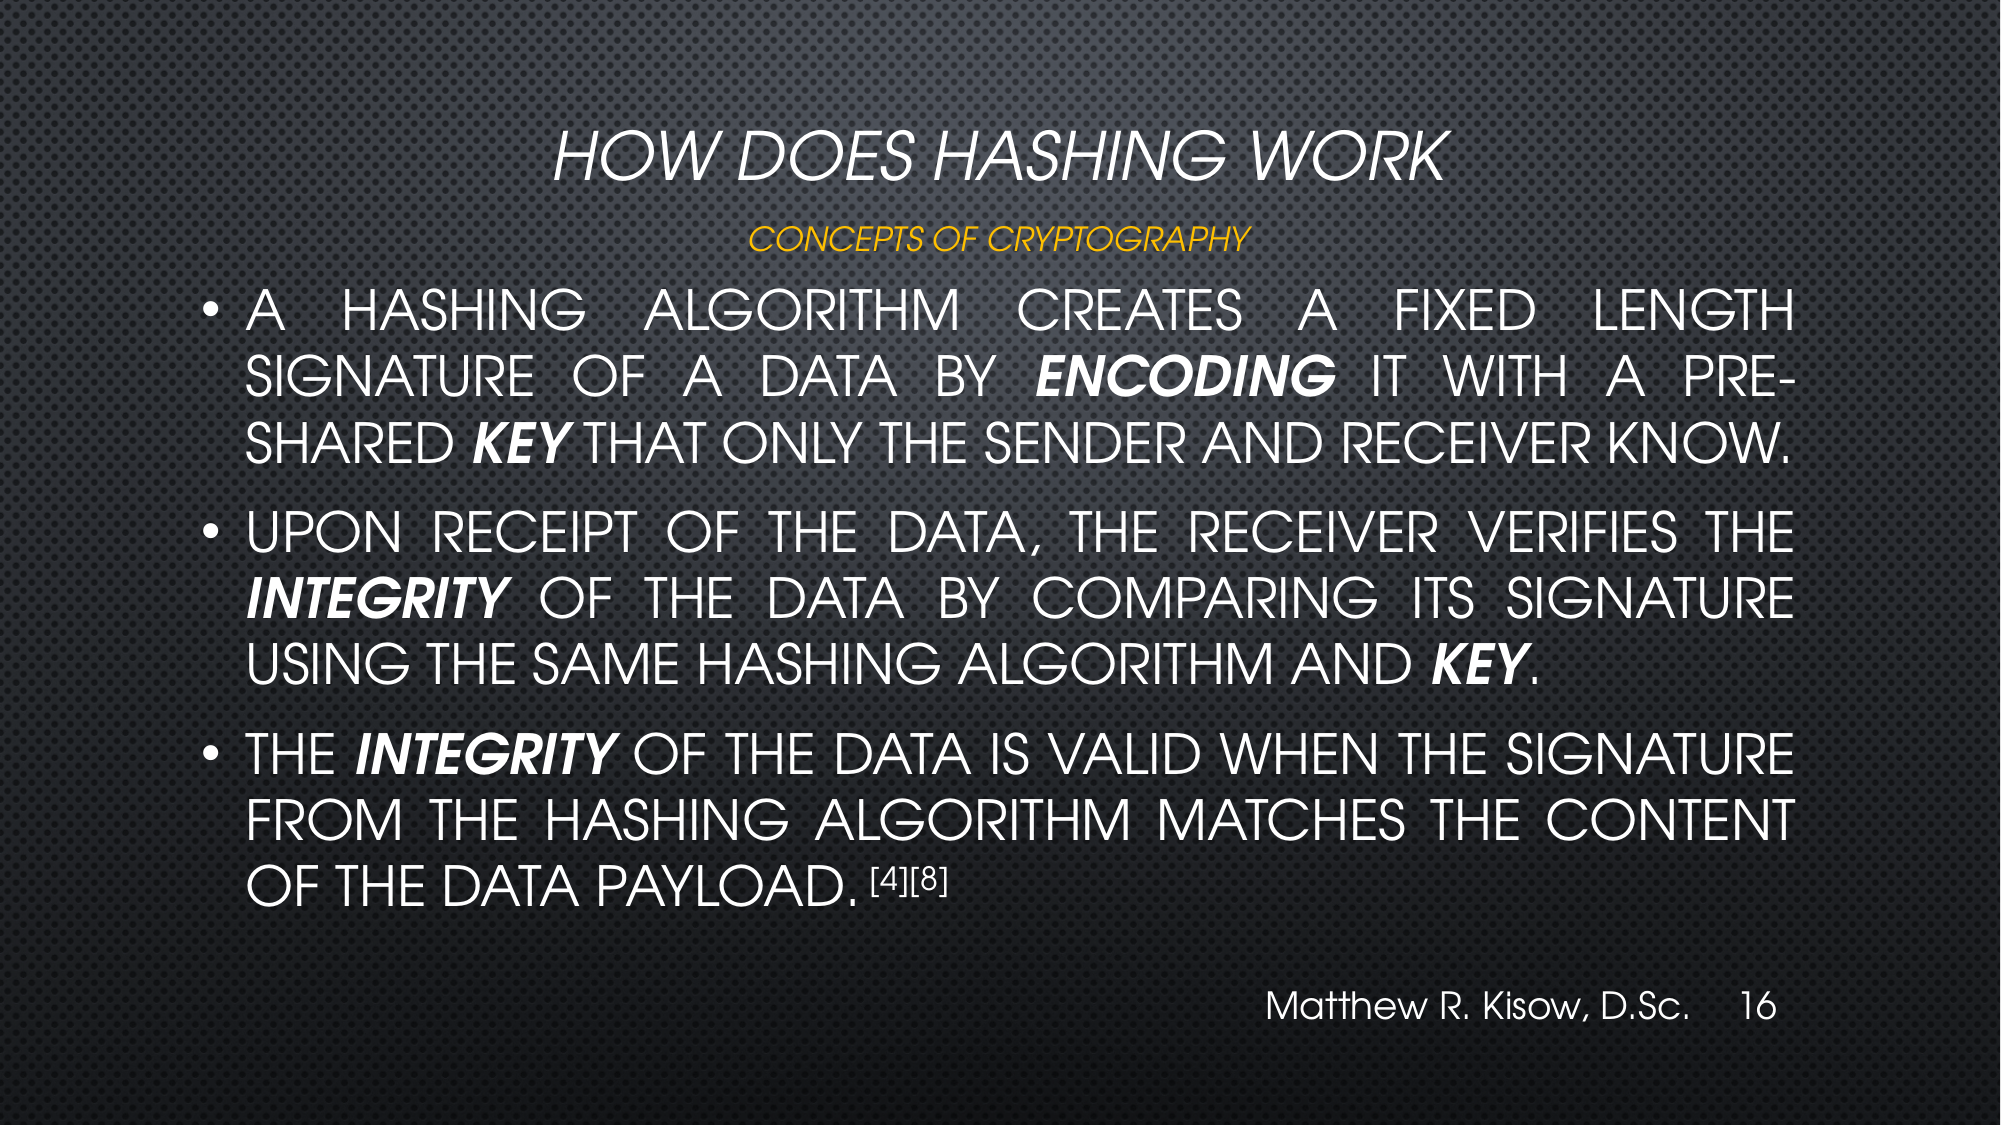

# How does hashing work
Concepts of Cryptography
A hashing algorithm creates a fixed length signature of a data by encoding it with a pre-shared key that only the sender and receiver know.
Upon receipt of the data, the receiver verifies the integrity of the data by comparing its signature using the same hashing algorithm and key.
The integrity of the data is valid when the signature from the hashing algorithm matches the content of the data payload. [4][8]